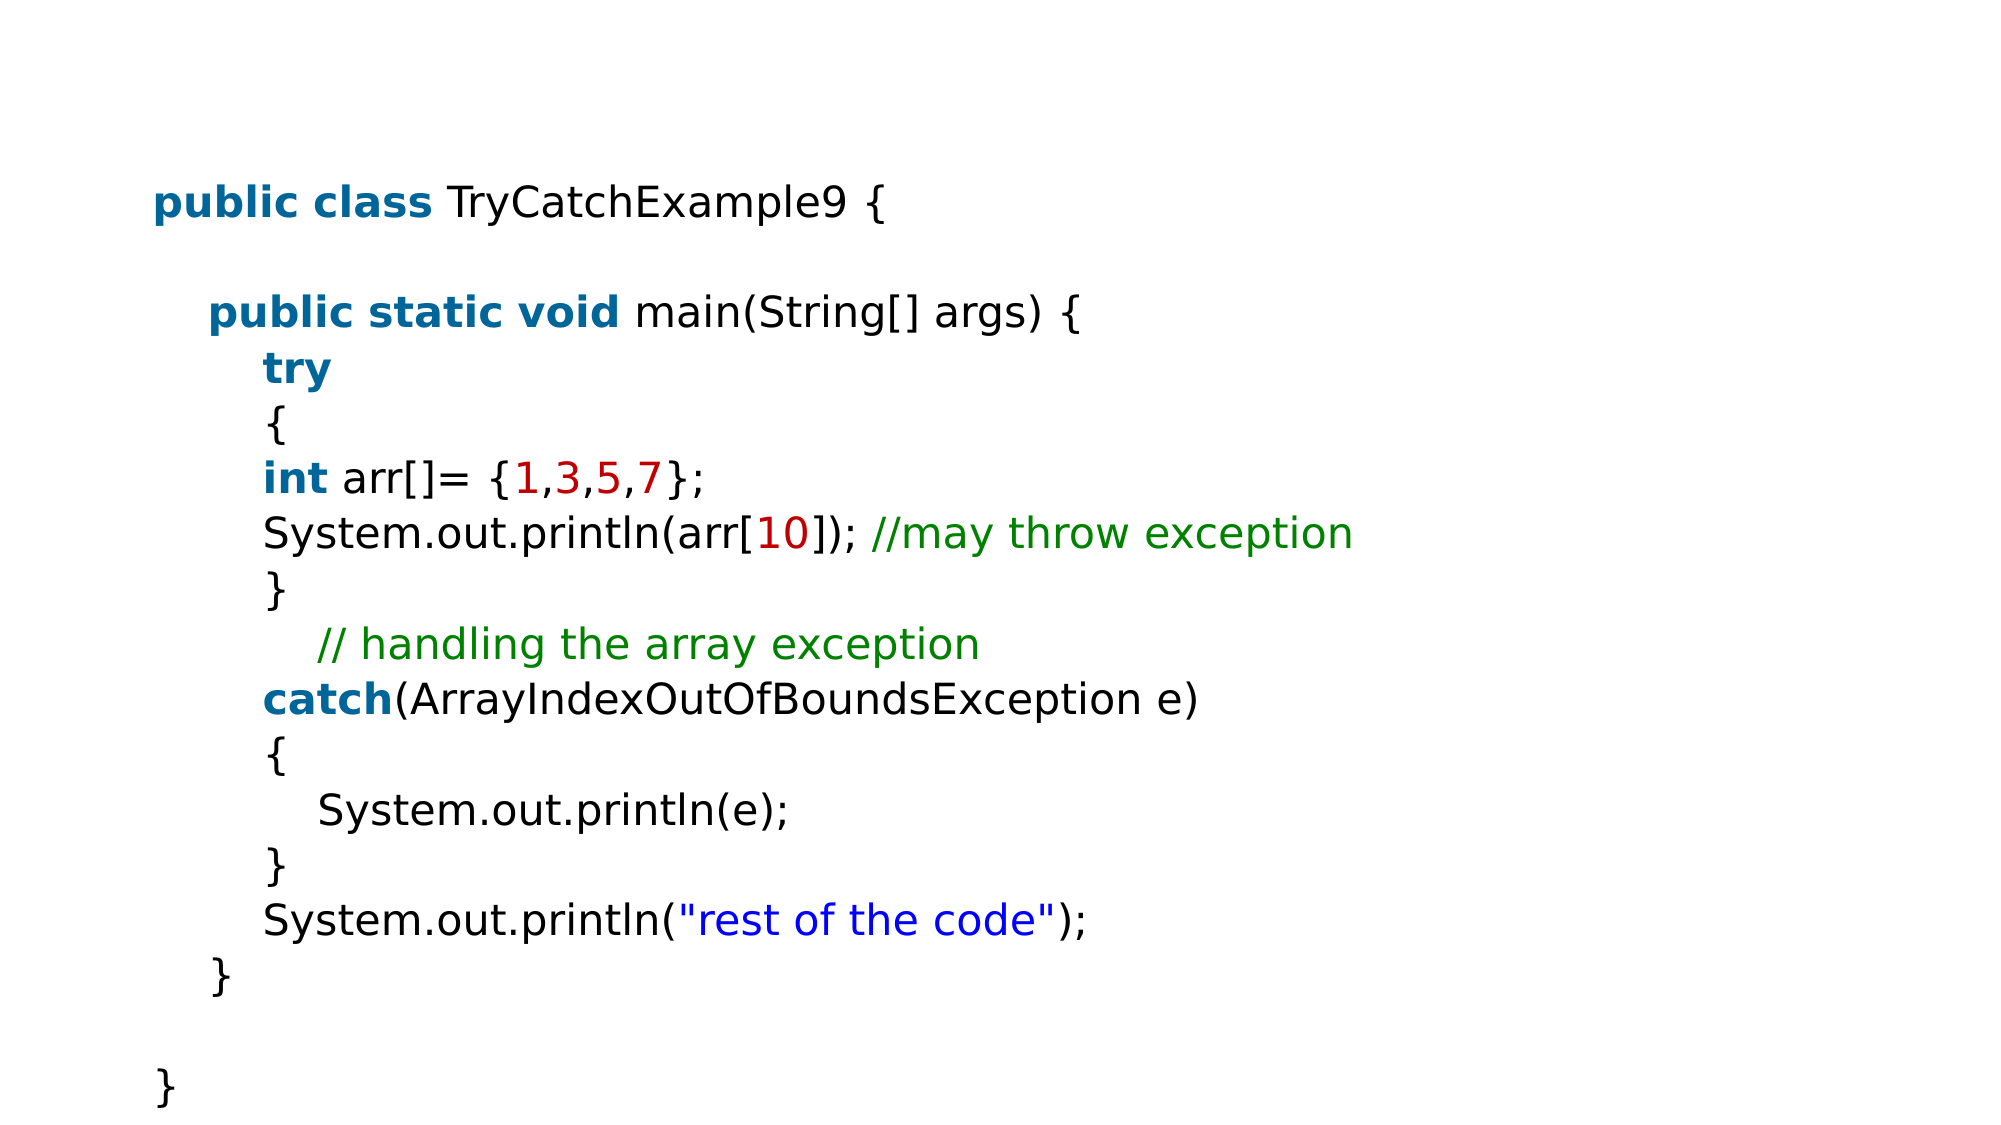

#
public class TryCatchExample9 {

    public static void main(String[] args) {
        try
        {
        int arr[]= {1,3,5,7};
        System.out.println(arr[10]); //may throw exception
        }
            // handling the array exception
        catch(ArrayIndexOutOfBoundsException e)
        {
            System.out.println(e);
        }
        System.out.println("rest of the code");
    }

}